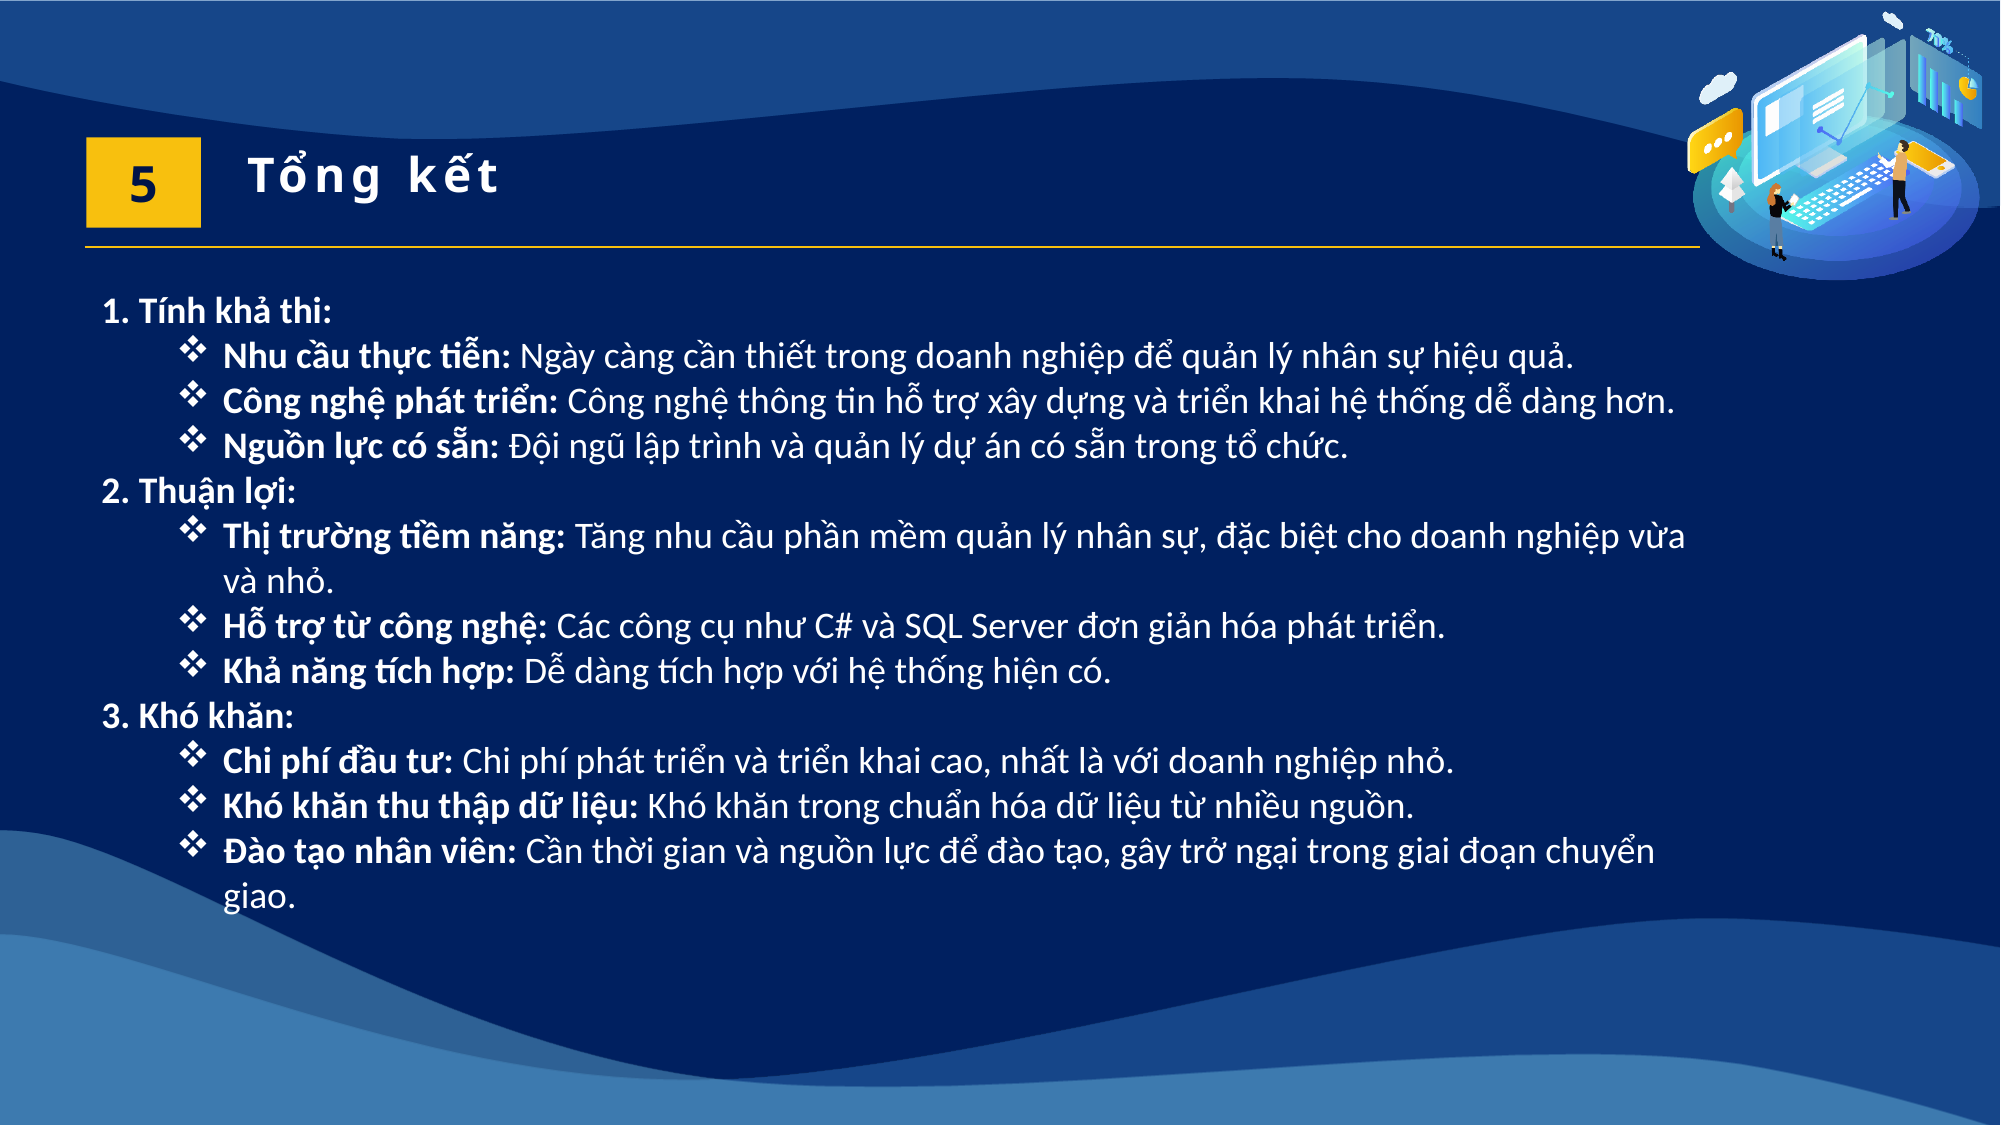

5
Tổng kết
1. Tính khả thi:
Nhu cầu thực tiễn: Ngày càng cần thiết trong doanh nghiệp để quản lý nhân sự hiệu quả.
Công nghệ phát triển: Công nghệ thông tin hỗ trợ xây dựng và triển khai hệ thống dễ dàng hơn.
Nguồn lực có sẵn: Đội ngũ lập trình và quản lý dự án có sẵn trong tổ chức.
2. Thuận lợi:
Thị trường tiềm năng: Tăng nhu cầu phần mềm quản lý nhân sự, đặc biệt cho doanh nghiệp vừa và nhỏ.
Hỗ trợ từ công nghệ: Các công cụ như C# và SQL Server đơn giản hóa phát triển.
Khả năng tích hợp: Dễ dàng tích hợp với hệ thống hiện có.
3. Khó khăn:
Chi phí đầu tư: Chi phí phát triển và triển khai cao, nhất là với doanh nghiệp nhỏ.
Khó khăn thu thập dữ liệu: Khó khăn trong chuẩn hóa dữ liệu từ nhiều nguồn.
Đào tạo nhân viên: Cần thời gian và nguồn lực để đào tạo, gây trở ngại trong giai đoạn chuyển giao.